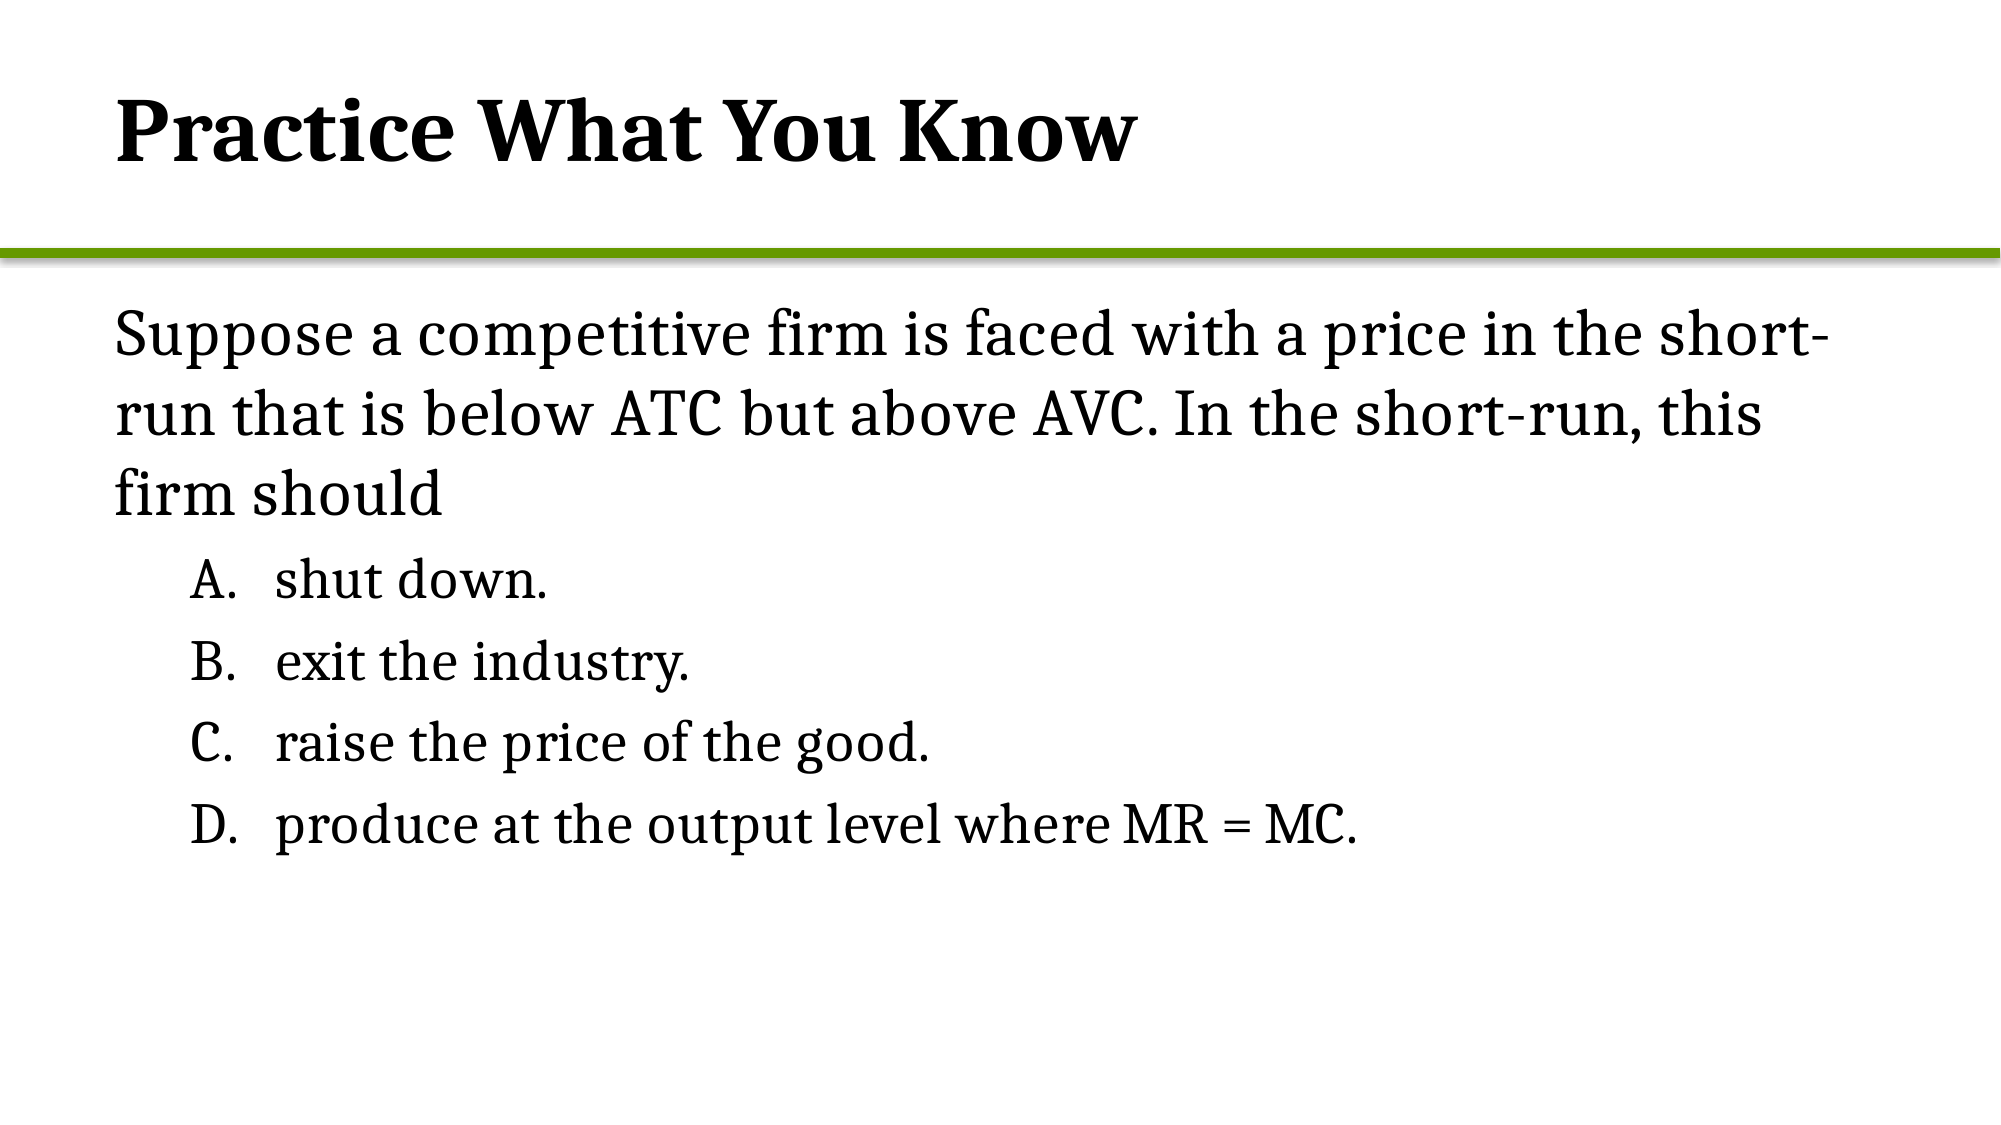

# Practice What You Know
Suppose a competitive firm is faced with a price in the short-run that is below ATC but above AVC. In the short-run, this firm should
shut down.
exit the industry.
raise the price of the good.
produce at the output level where MR = MC.